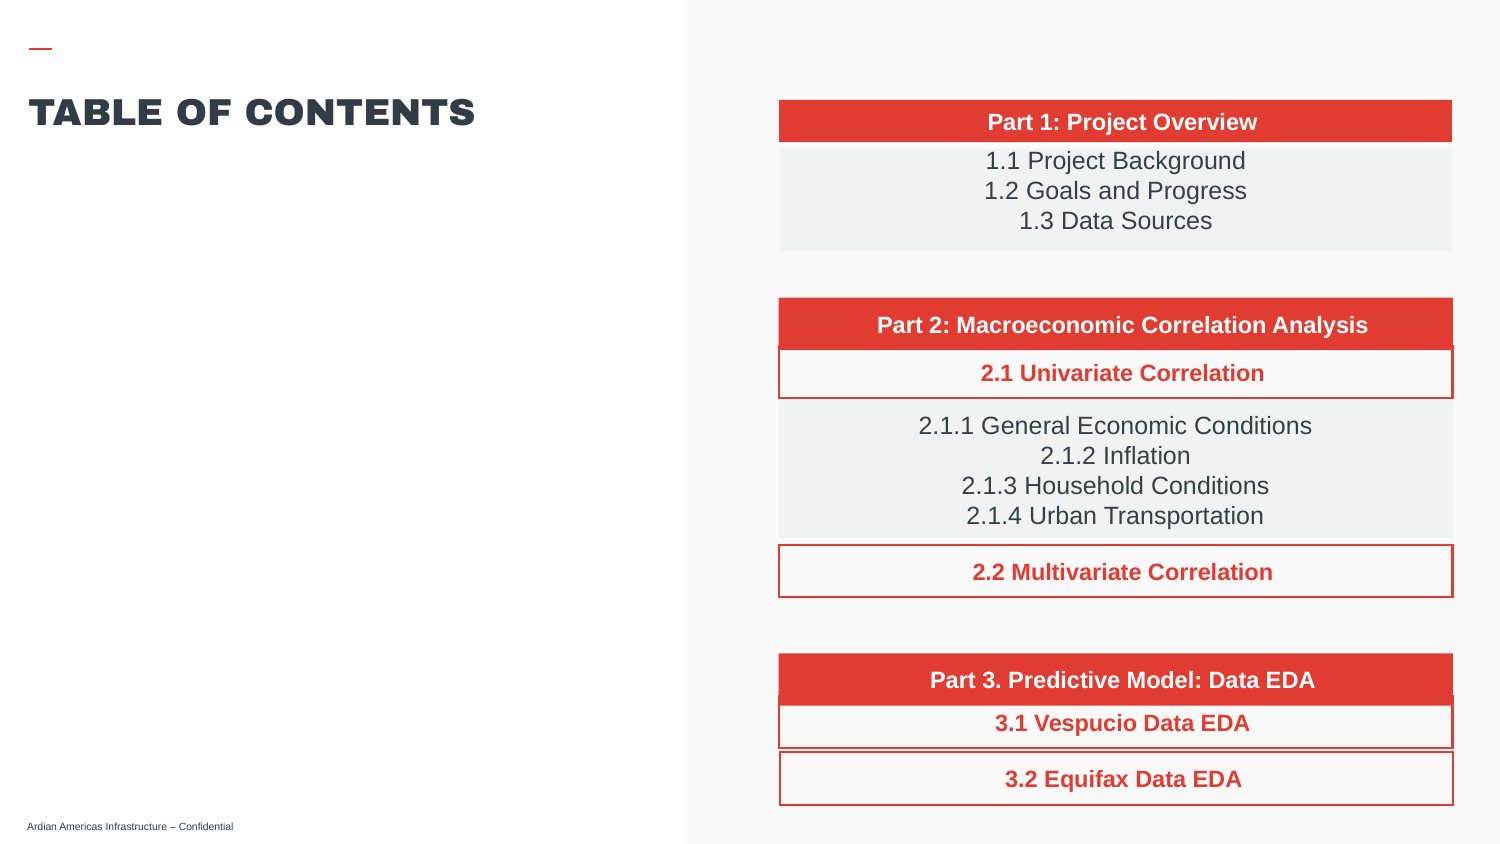

# TABLE OF CONTENTS
Part 1: Project Overview
1.1 Project Background
1.2 Goals and Progress
1.3 Data Sources

Part 2: Macroeconomic Correlation Analysis
2.1 Univariate Correlation
2.1.1 General Economic Conditions
2.1.2 Inflation
2.1.3 Household Conditions
2.1.4 Urban Transportation
2.2 Multivariate Correlation
Part 3. Predictive Model: Data EDA
3.1 Vespucio Data EDA
3.2 Equifax Data EDA